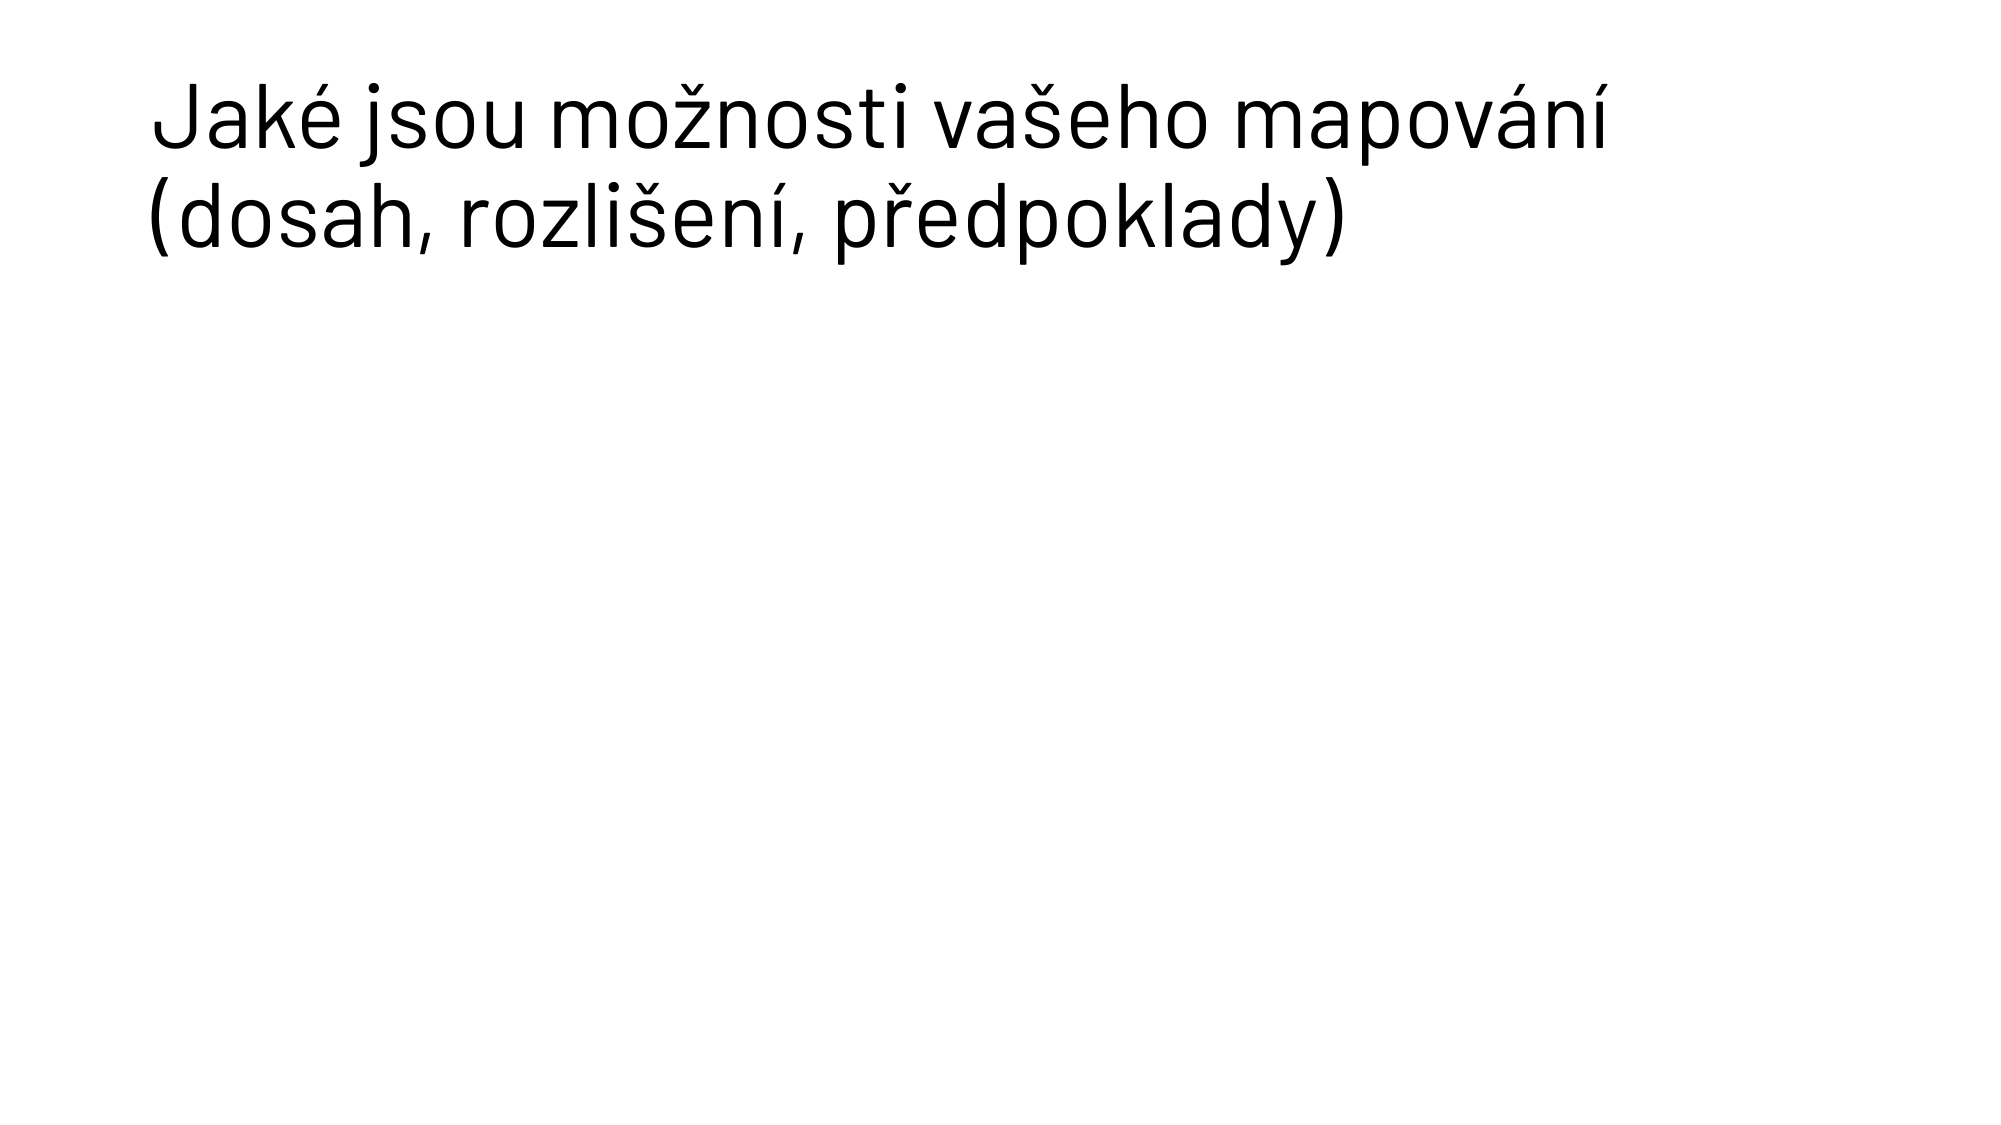

# Jaké jsou možnosti vašeho mapování (dosah, rozlišení, předpoklady)